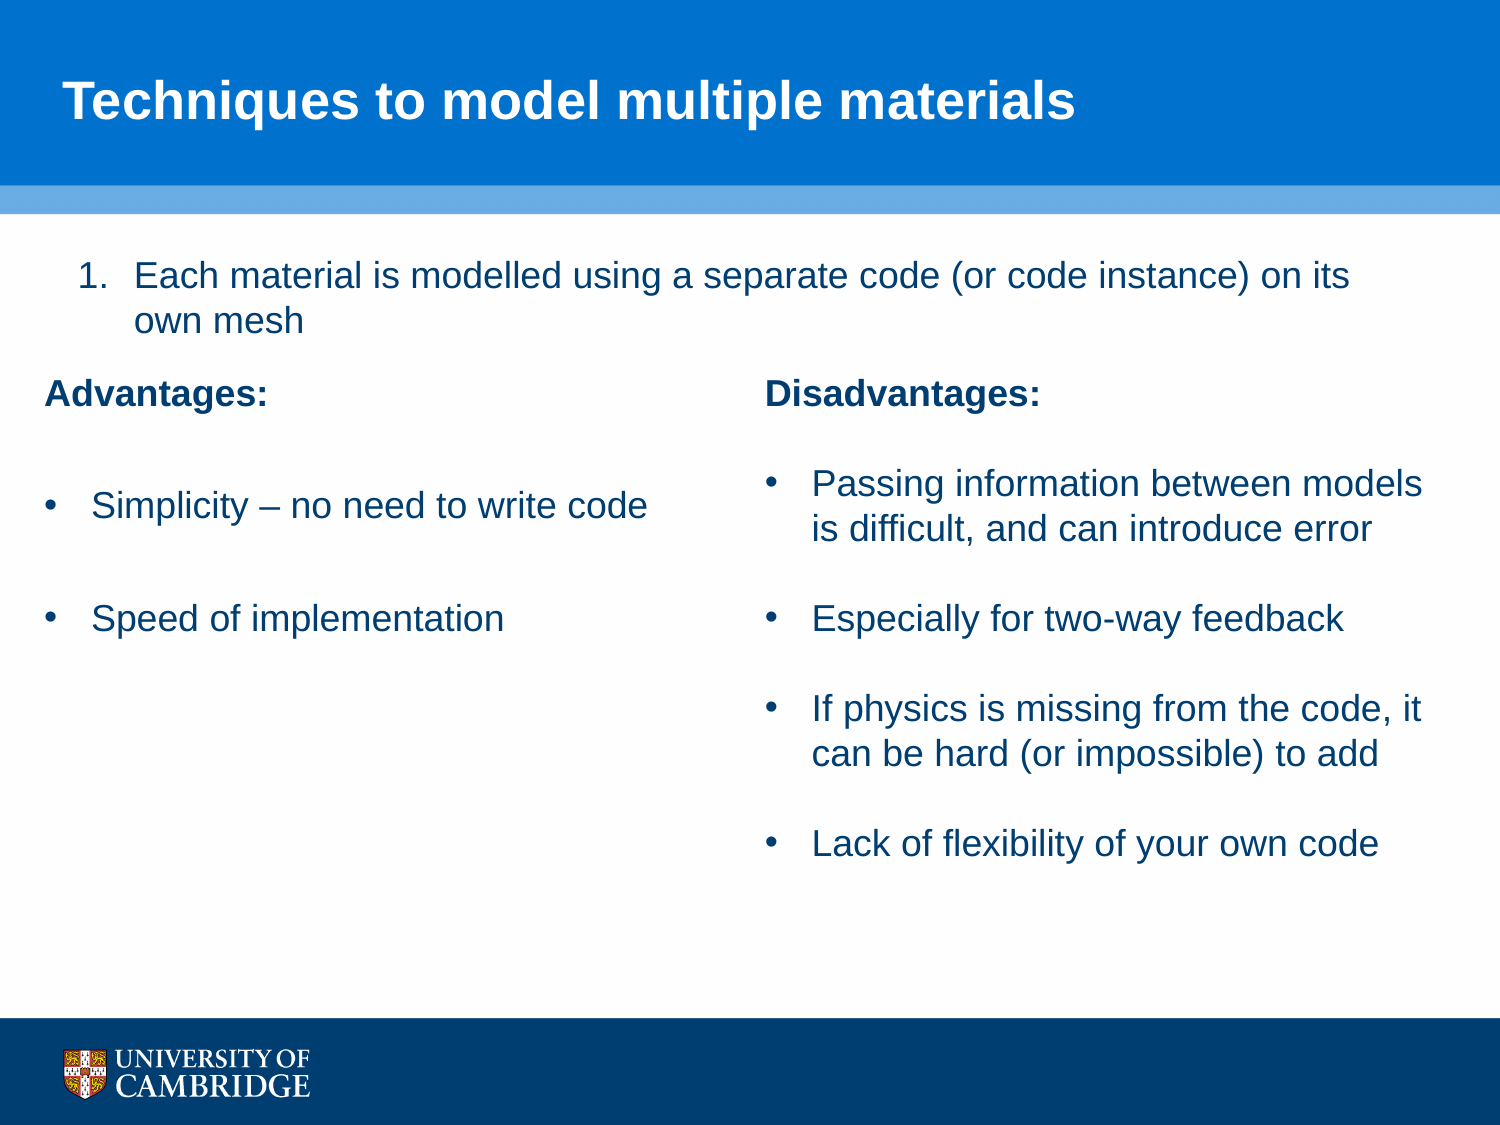

# Techniques to model multiple materials
Each material is modelled using a separate code (or code instance) on its own mesh
Advantages:

Simplicity – no need to write code

Speed of implementation

Disadvantages:

Passing information between models is difficult, and can introduce error

Especially for two-way feedback

If physics is missing from the code, it can be hard (or impossible) to add

Lack of flexibility of your own code